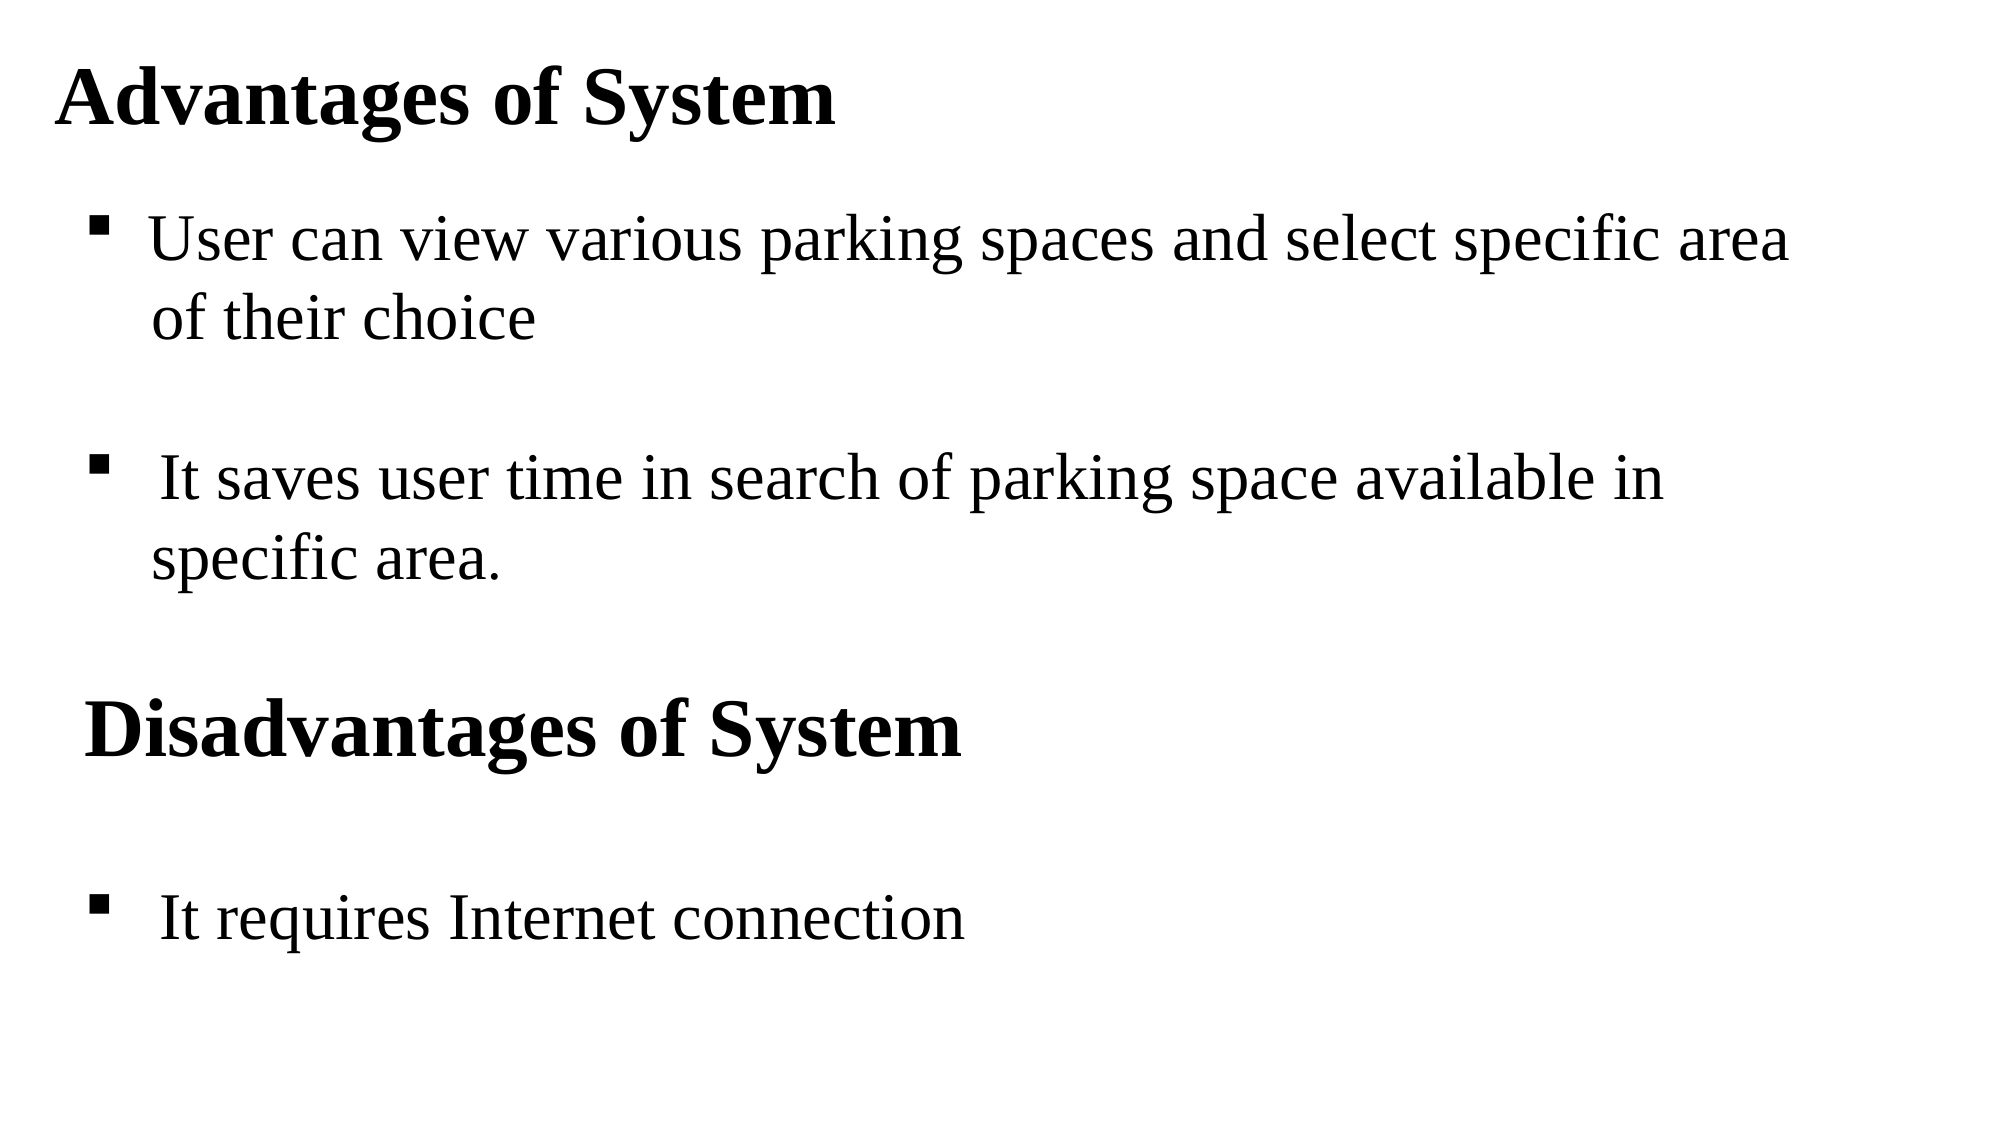

Advantages of System
 User can view various parking spaces and select specific area
    of their choice

It saves user time in search of parking space available in
    specific area.

Disadvantages of System

It requires Internet connection